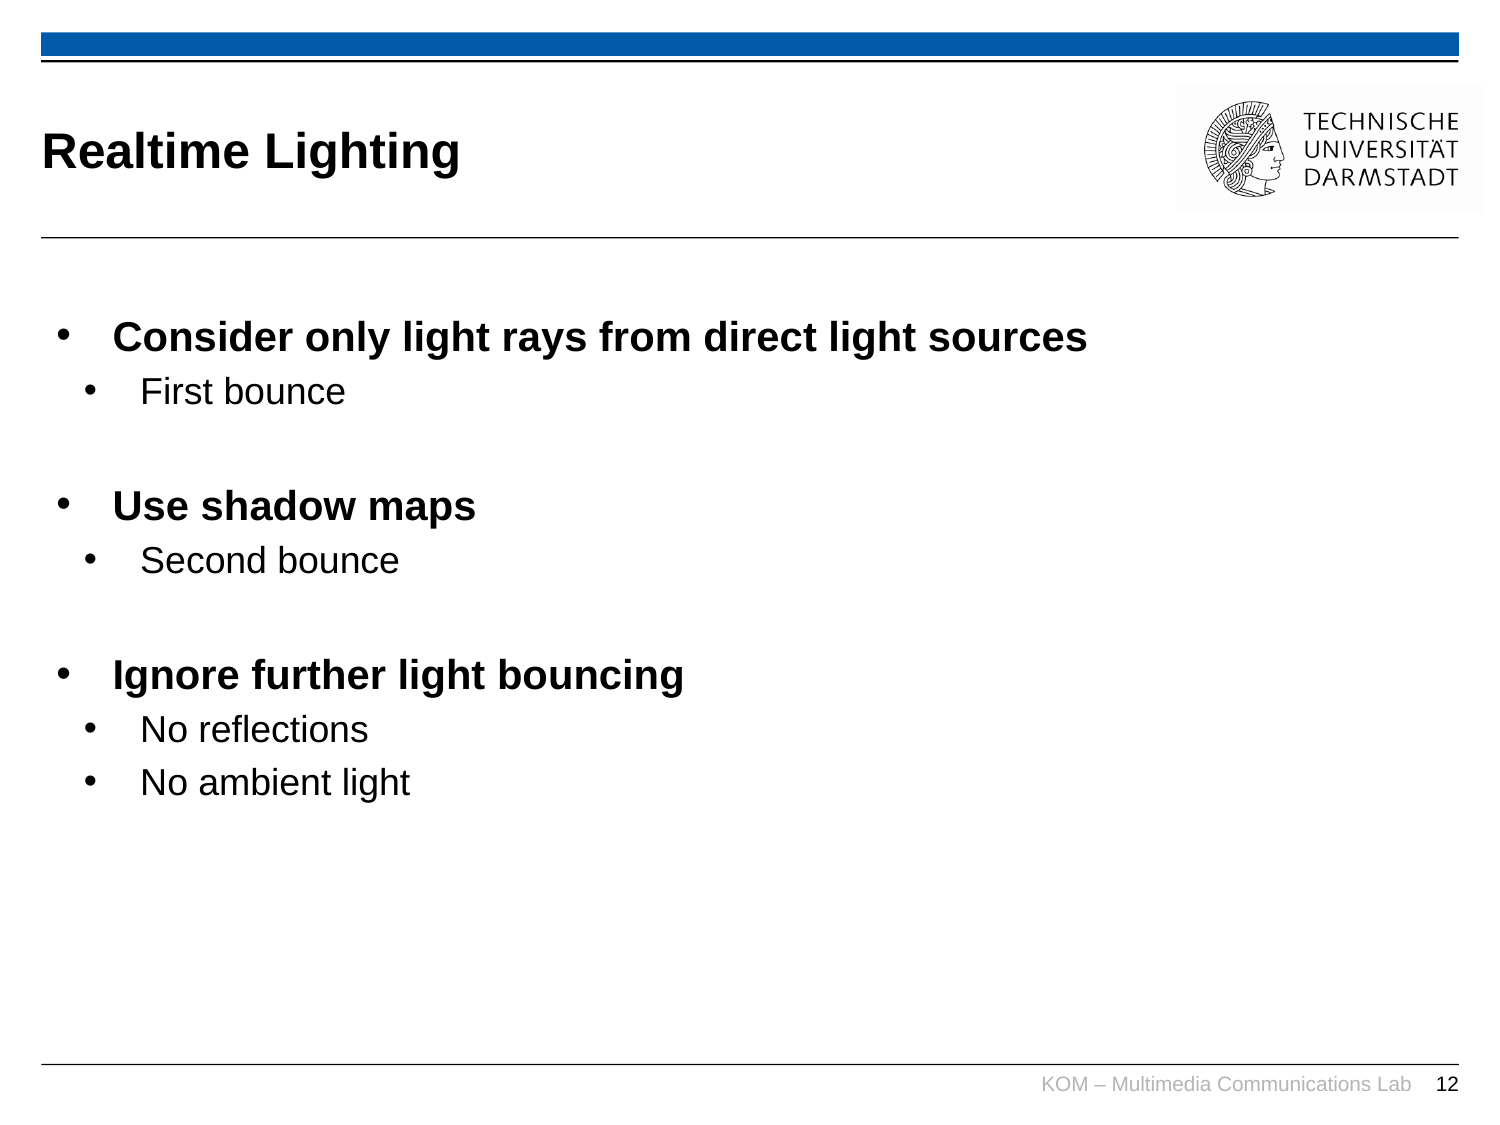

# Realtime Lighting

Consider only light rays from direct light sources
First bounce

Use shadow maps
Second bounce

Ignore further light bouncing
No reflections
No ambient light